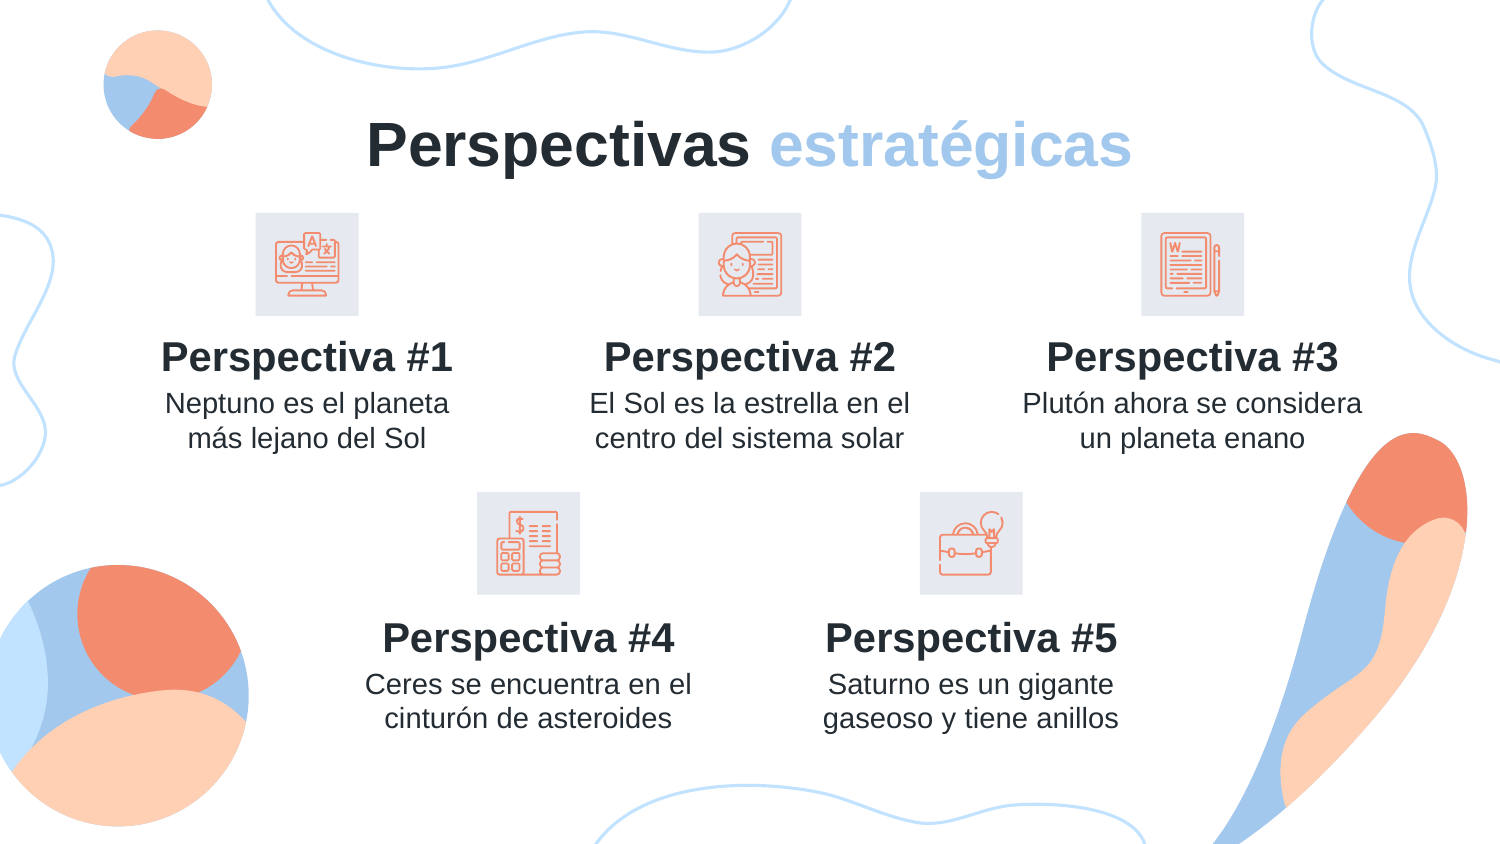

Perspectivas estratégicas

# Perspectiva #1
Perspectiva #2
Perspectiva #3
Neptuno es el planeta más lejano del Sol
El Sol es la estrella en el centro del sistema solar
Plutón ahora se considera un planeta enano

Perspectiva #4
Perspectiva #5
Ceres se encuentra en el cinturón de asteroides
Saturno es un gigante gaseoso y tiene anillos